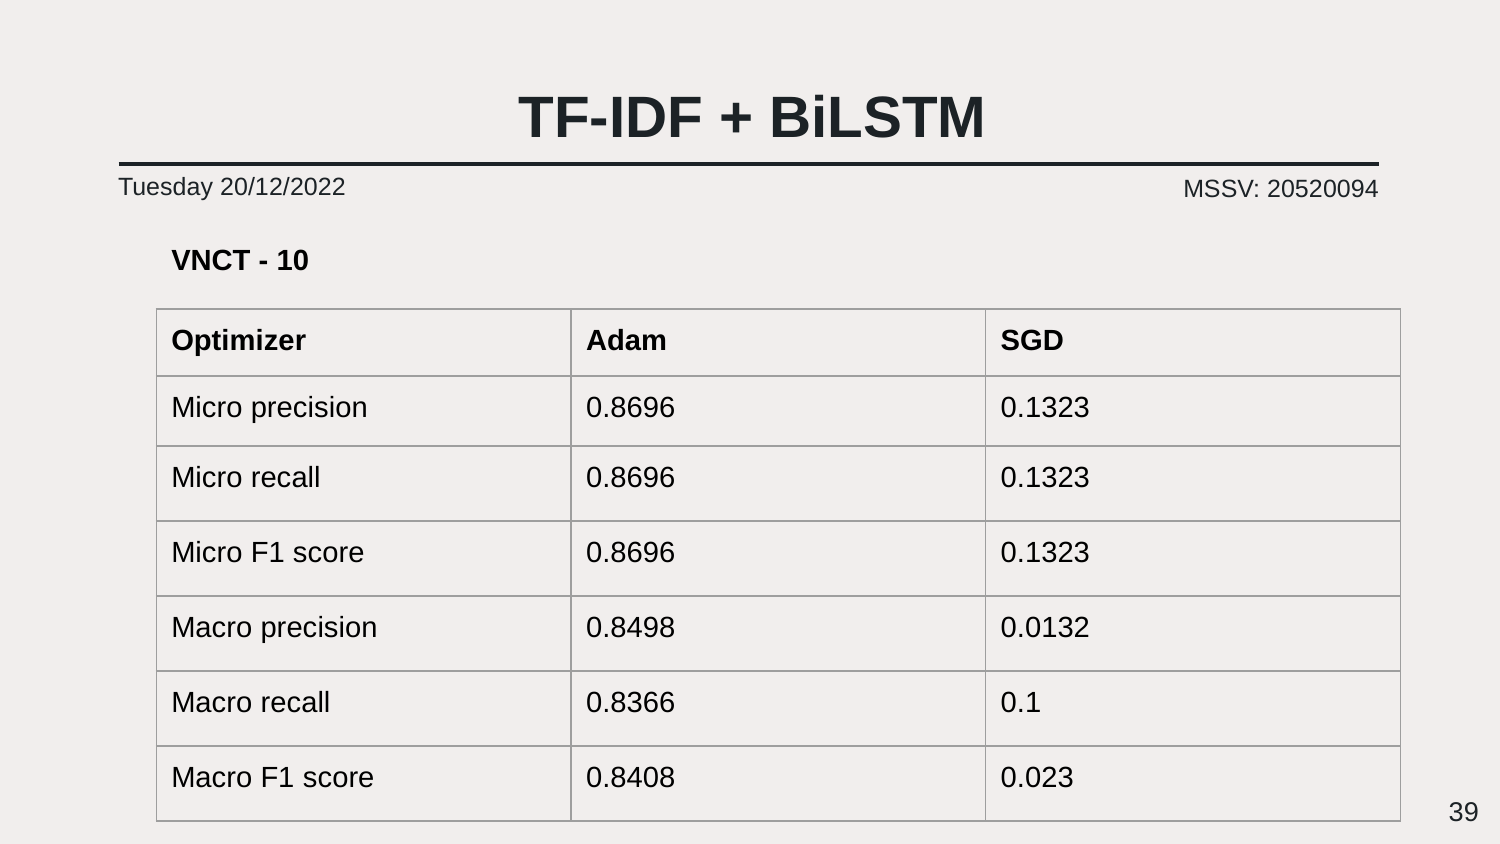

# TF-IDF + BiLSTM
Tuesday 20/12/2022
MSSV: 20520094
VNCT - 10
| Optimizer | Adam | SGD |
| --- | --- | --- |
| Micro precision | 0.8696 | 0.1323 |
| Micro recall | 0.8696 | 0.1323 |
| Micro F1 score | 0.8696 | 0.1323 |
| Macro precision | 0.8498 | 0.0132 |
| Macro recall | 0.8366 | 0.1 |
| Macro F1 score | 0.8408 | 0.023 |
39